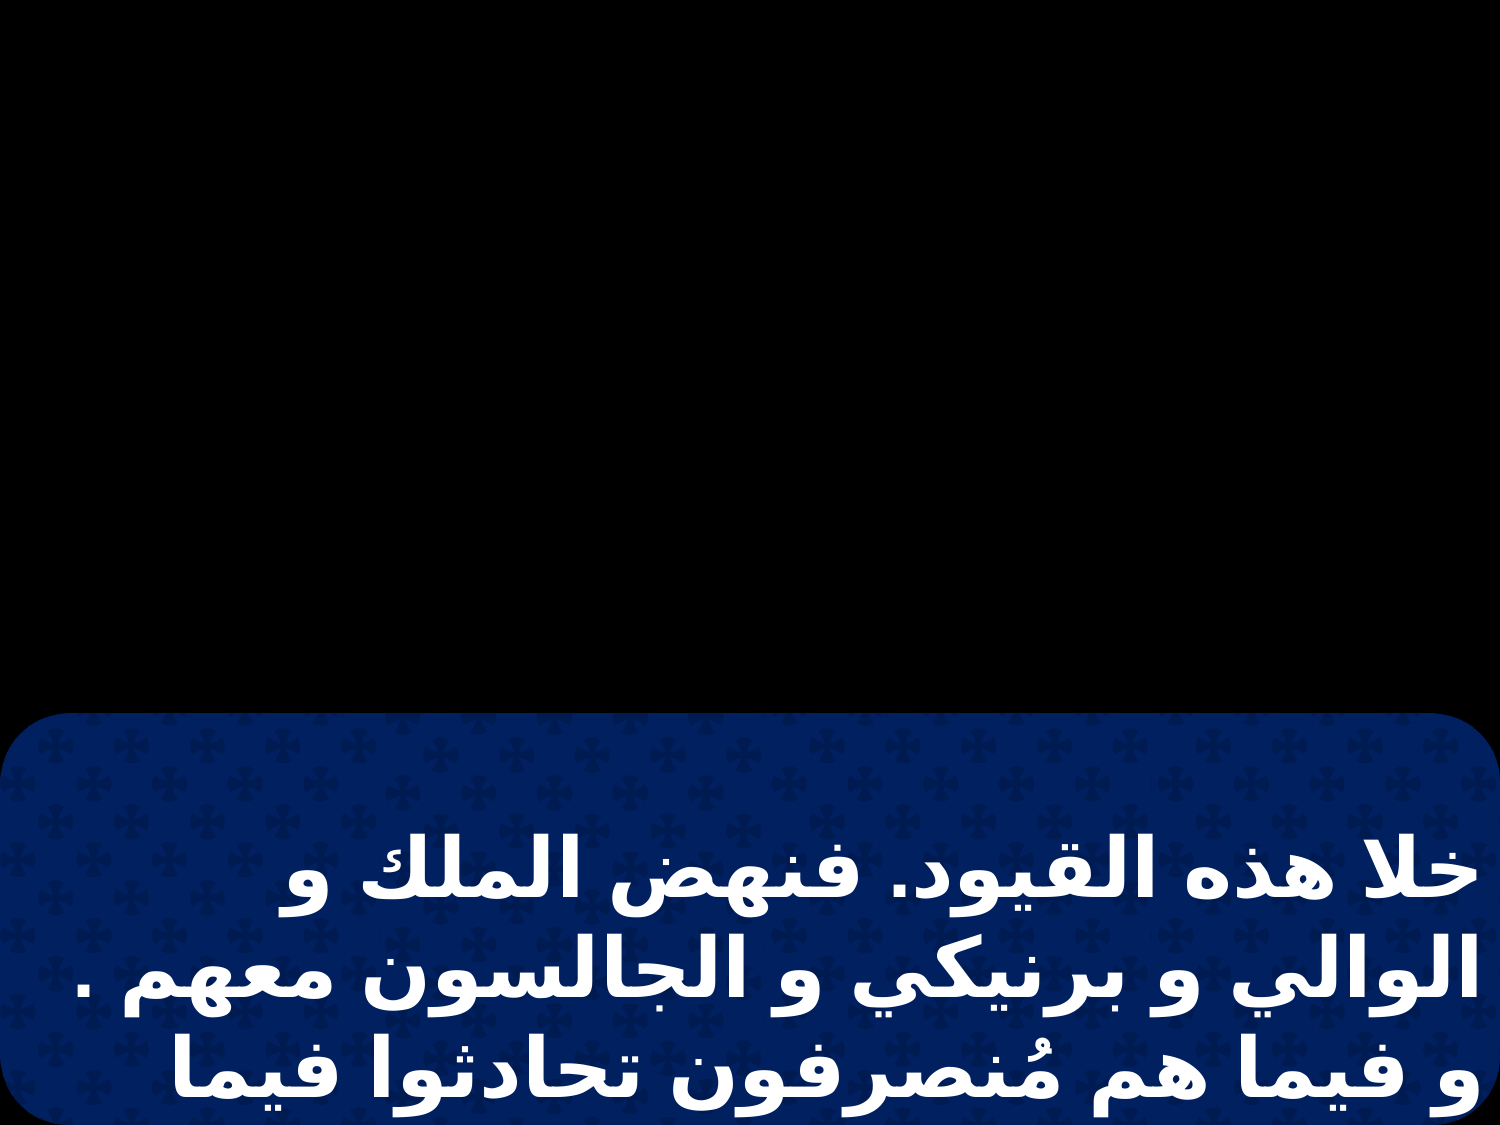

خلا هذه القيود. فنهض الملك و الوالي و برنيكي و الجالسون معهم . و فيما هم مُنصرفون تحادثوا فيما بينهم قائلين إن هذا الرجل لم يصنع شيئاً يستوجبُ الموت أو